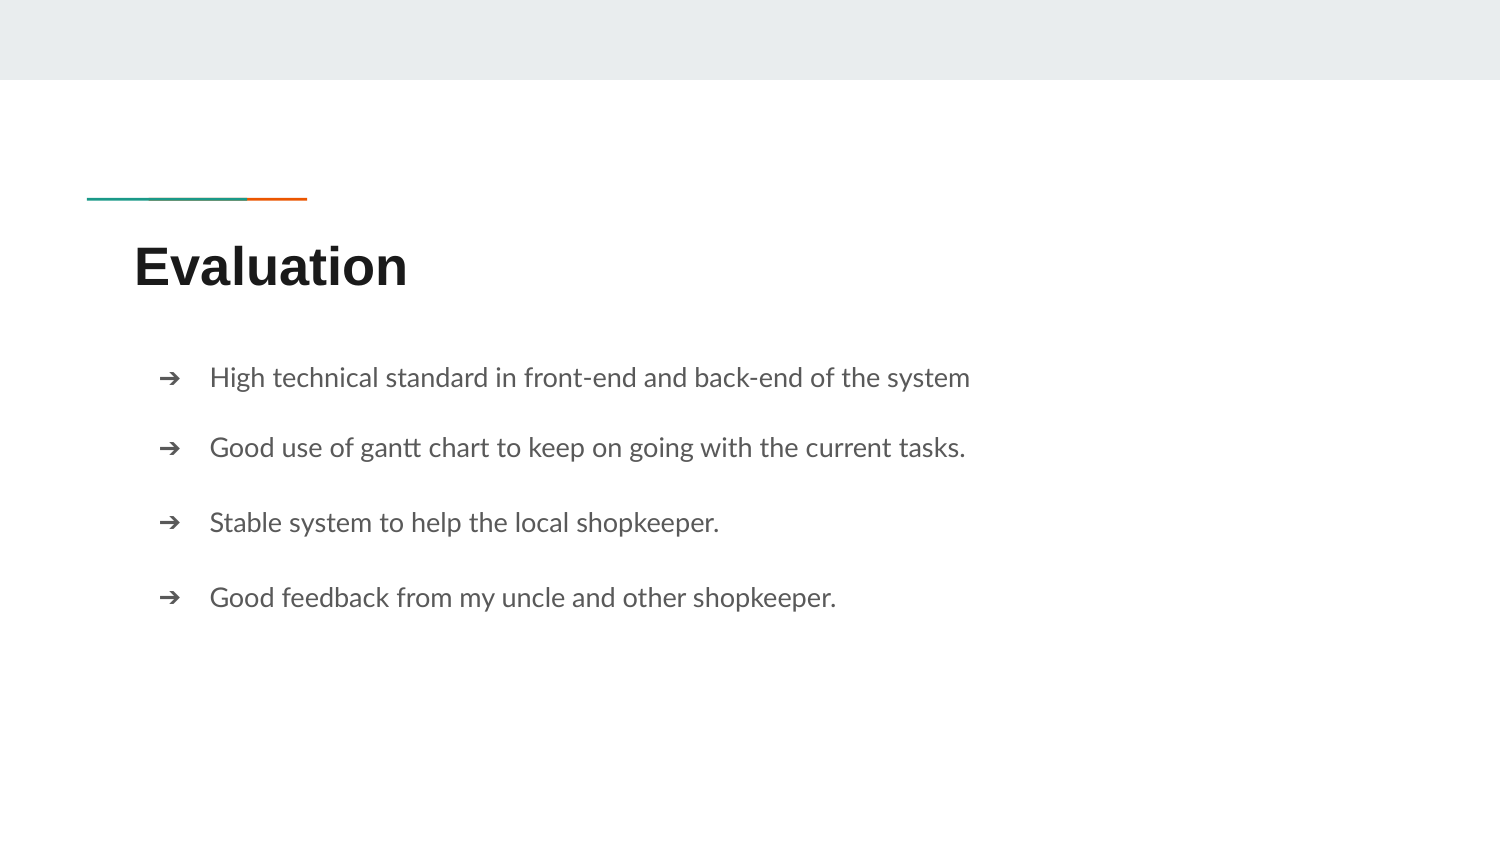

# Evaluation
High technical standard in front-end and back-end of the system
Good use of gantt chart to keep on going with the current tasks.
Stable system to help the local shopkeeper.
Good feedback from my uncle and other shopkeeper.